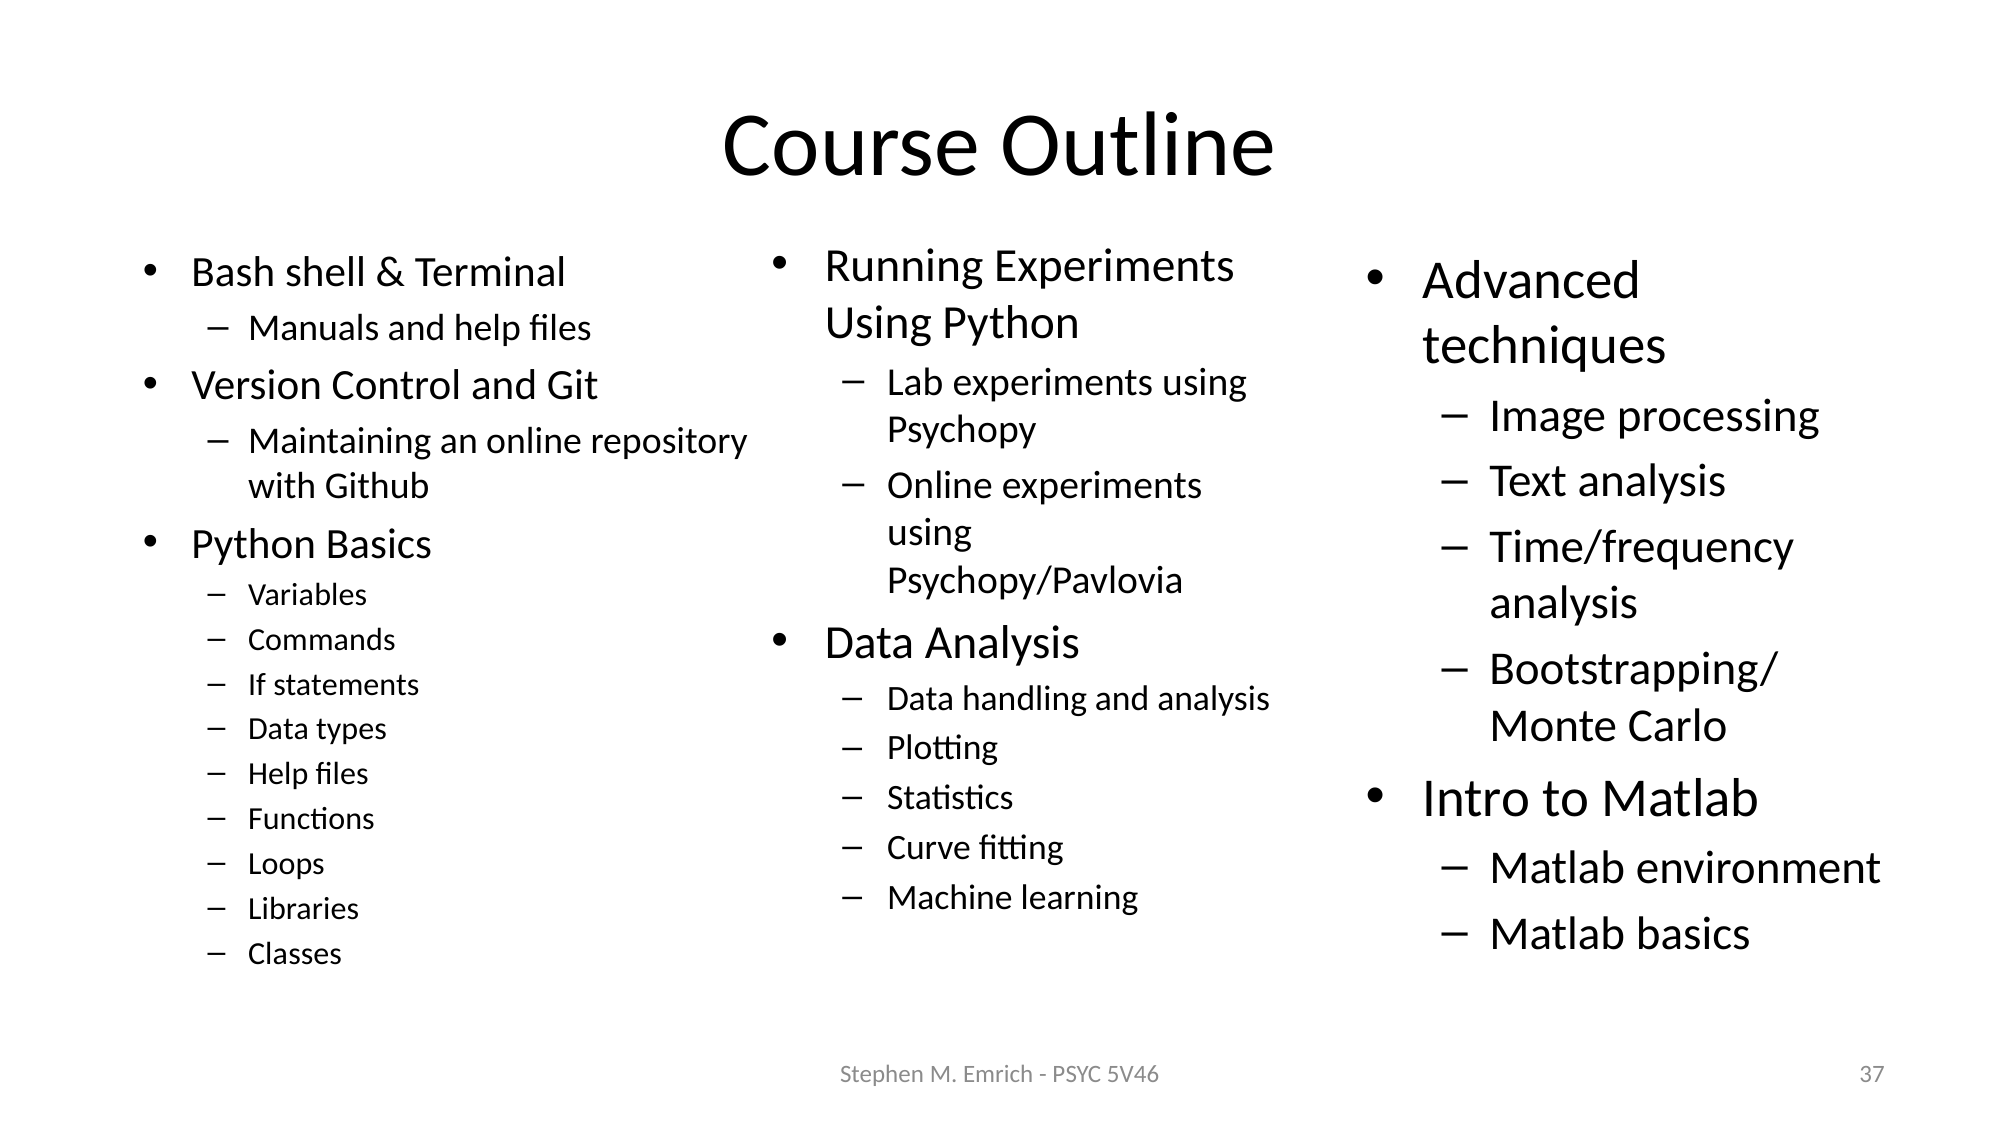

# Course Outline
Running Experiments Using Python
Lab experiments using Psychopy
Online experiments using Psychopy/Pavlovia
Data Analysis
Data handling and analysis
Plotting
Statistics
Curve fitting
Machine learning

Advanced techniques
Image processing
Text analysis
Time/frequency analysis
Bootstrapping/ Monte Carlo
Intro to Matlab
Matlab environment
Matlab basics

Bash shell & Terminal
Manuals and help files
Version Control and Git
Maintaining an online repository with Github
Python Basics
Variables
Commands
If statements
Data types
Help files
Functions
Loops
Libraries
Classes

Stephen M. Emrich - PSYC 5V46
37